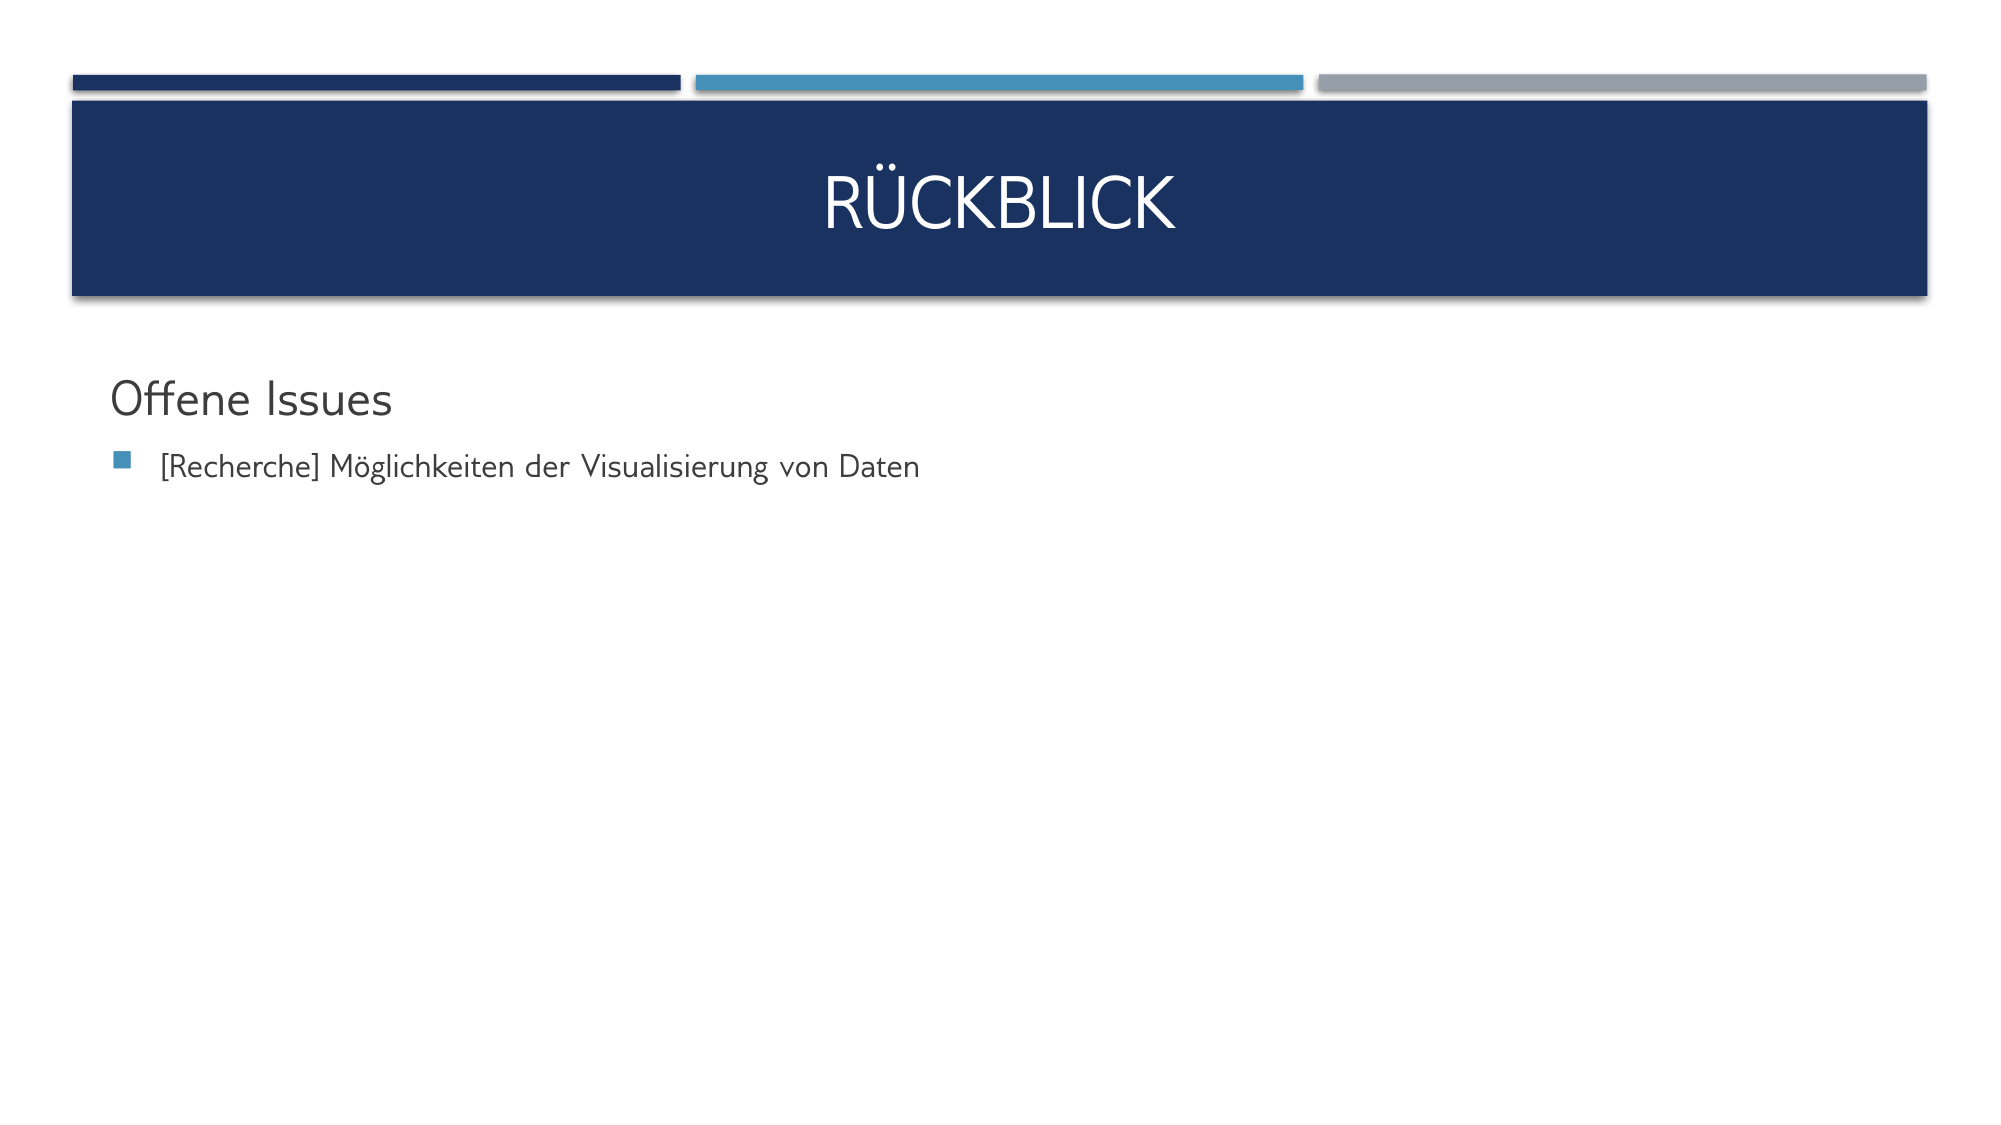

# Rückblick
Offene Issues
[Recherche] Möglichkeiten der Visualisierung von Daten